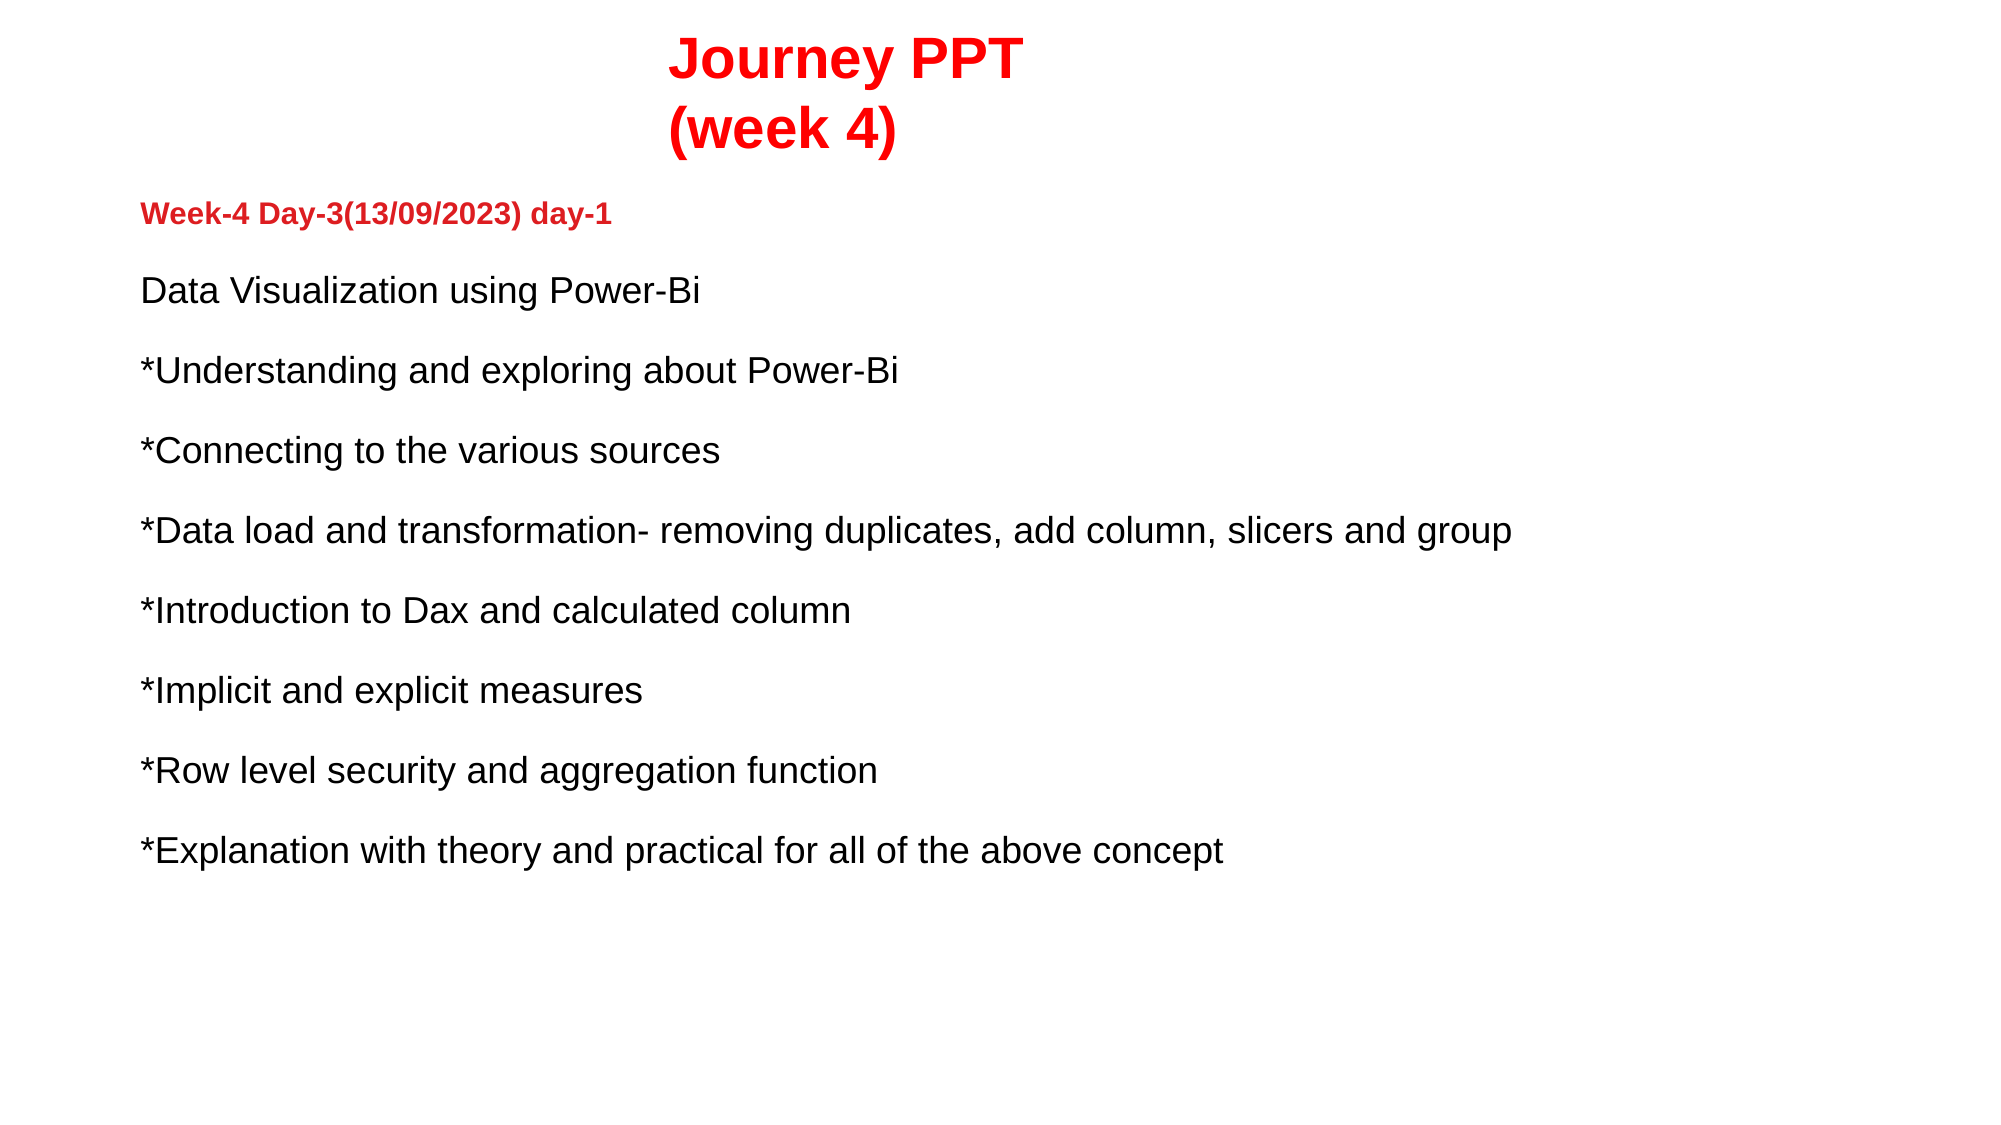

Journey PPT
(week 4)
Week-4 Day-3(13/09/2023) day-1
Data Visualization using Power-Bi
*Understanding and exploring about Power-Bi
*Connecting to the various sources
*Data load and transformation- removing duplicates, add column, slicers and group
*Introduction to Dax and calculated column
*Implicit and explicit measures
*Row level security and aggregation function
*Explanation with theory and practical for all of the above concept